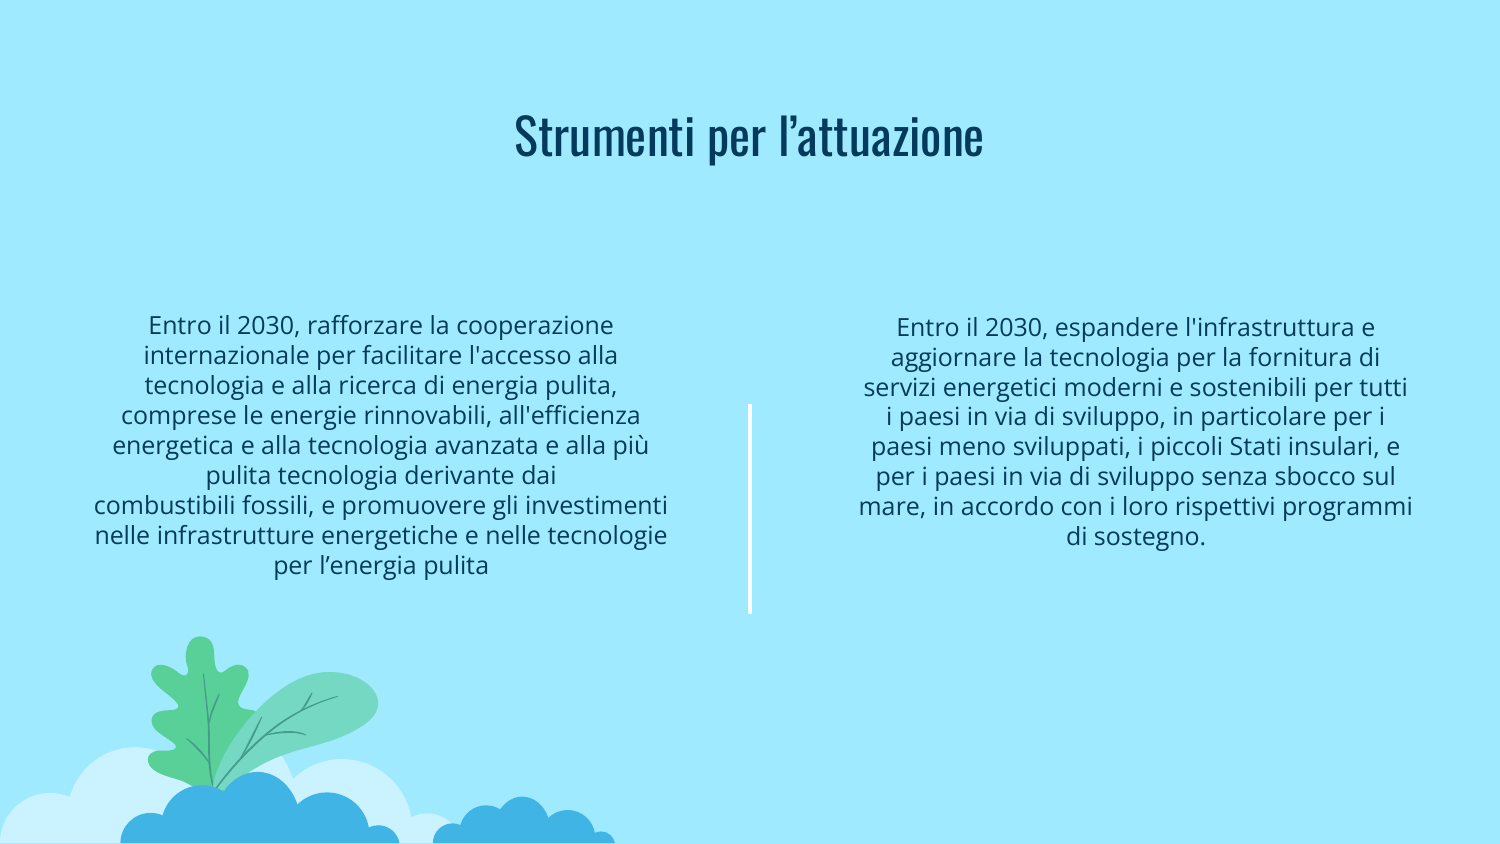

# Strumenti per l’attuazione
Entro il 2030, rafforzare la cooperazione internazionale per facilitare l'accesso alla tecnologia e alla ricerca di energia pulita,
comprese le energie rinnovabili, all'efficienza energetica e alla tecnologia avanzata e alla più pulita tecnologia derivante dai
combustibili fossili, e promuovere gli investimenti nelle infrastrutture energetiche e nelle tecnologie per l’energia pulita
Entro il 2030, espandere l'infrastruttura e aggiornare la tecnologia per la fornitura di servizi energetici moderni e sostenibili per tutti i paesi in via di sviluppo, in particolare per i paesi meno sviluppati, i piccoli Stati insulari, e per i paesi in via di sviluppo senza sbocco sul
mare, in accordo con i loro rispettivi programmi di sostegno.